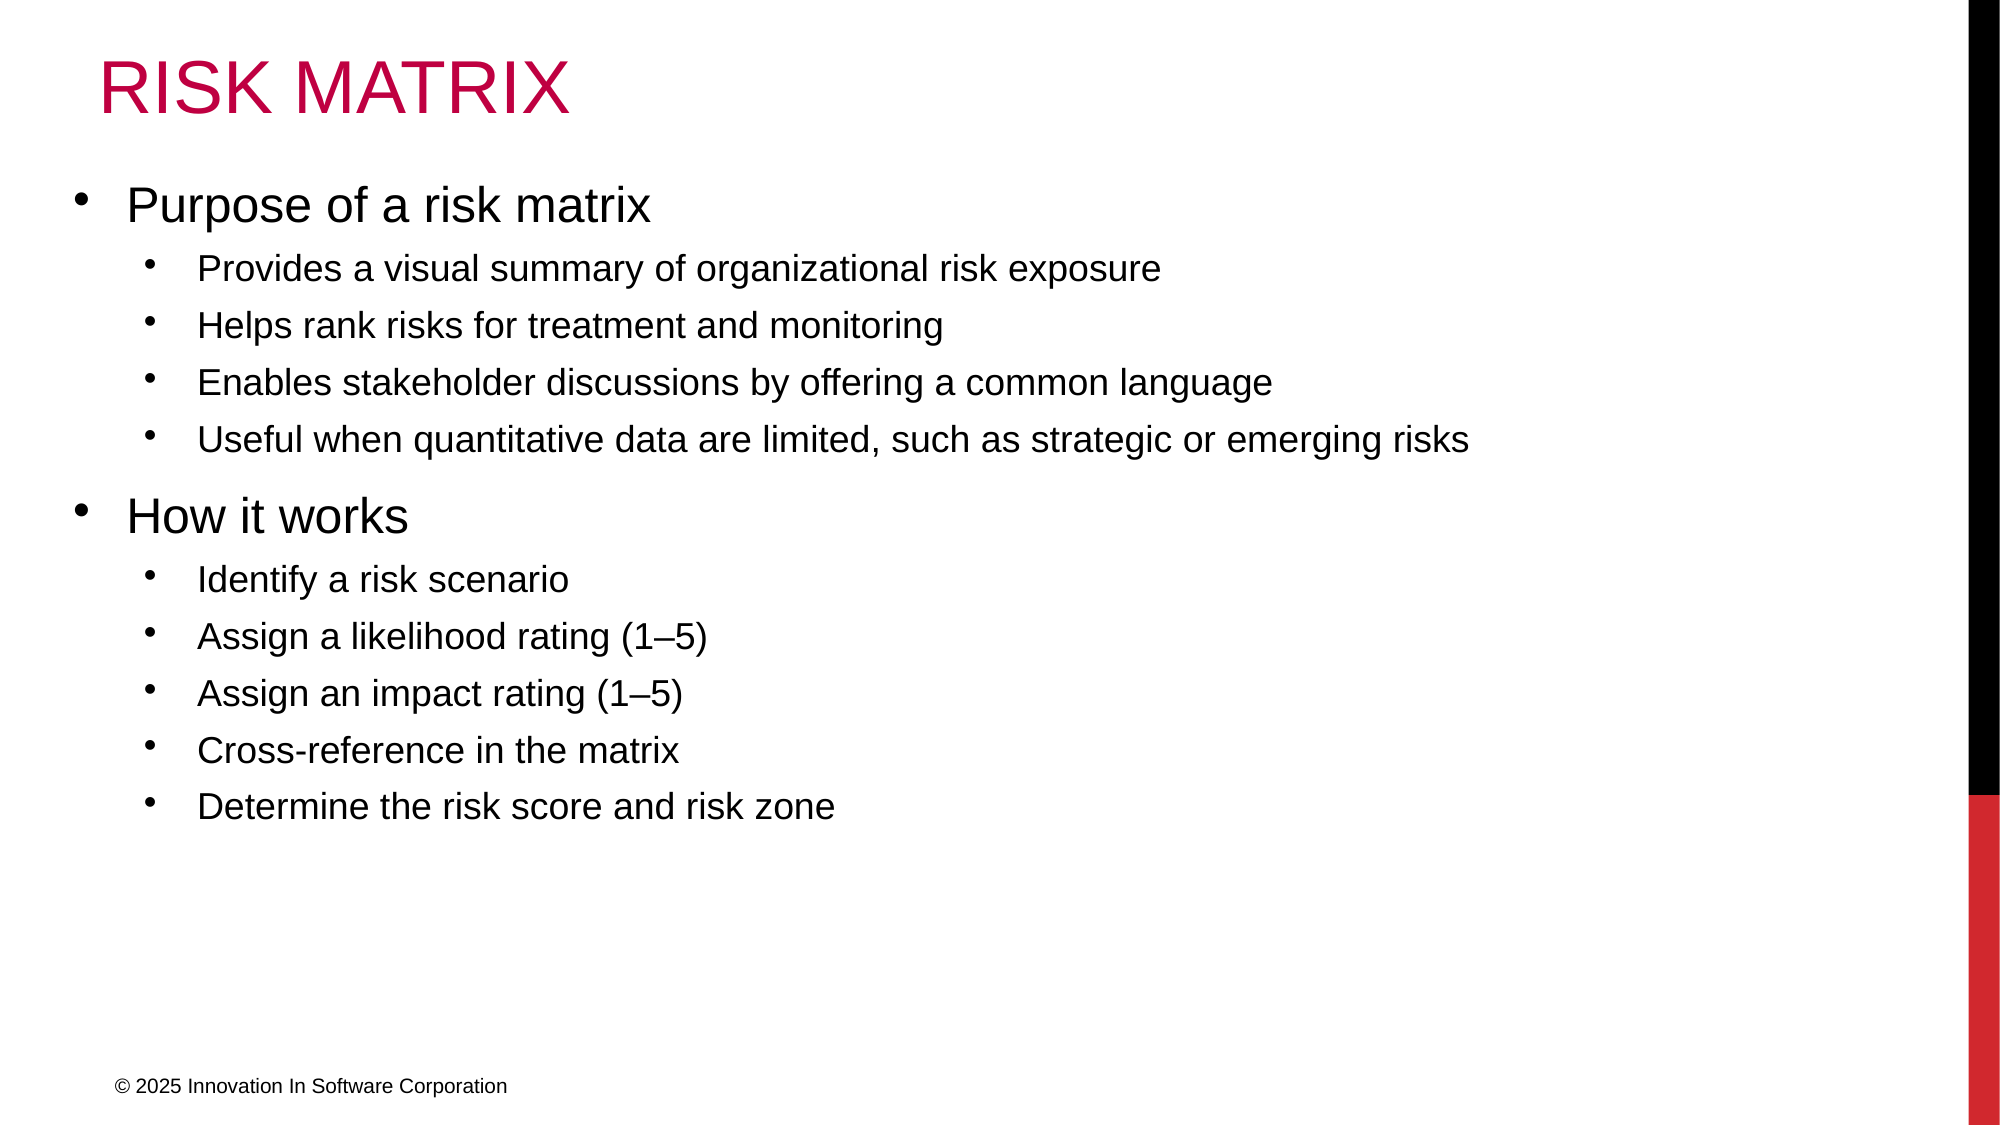

# Risk matrix
Purpose of a risk matrix
Provides a visual summary of organizational risk exposure
Helps rank risks for treatment and monitoring
Enables stakeholder discussions by offering a common language
Useful when quantitative data are limited, such as strategic or emerging risks
How it works
Identify a risk scenario
Assign a likelihood rating (1–5)
Assign an impact rating (1–5)
Cross-reference in the matrix
Determine the risk score and risk zone
© 2025 Innovation In Software Corporation